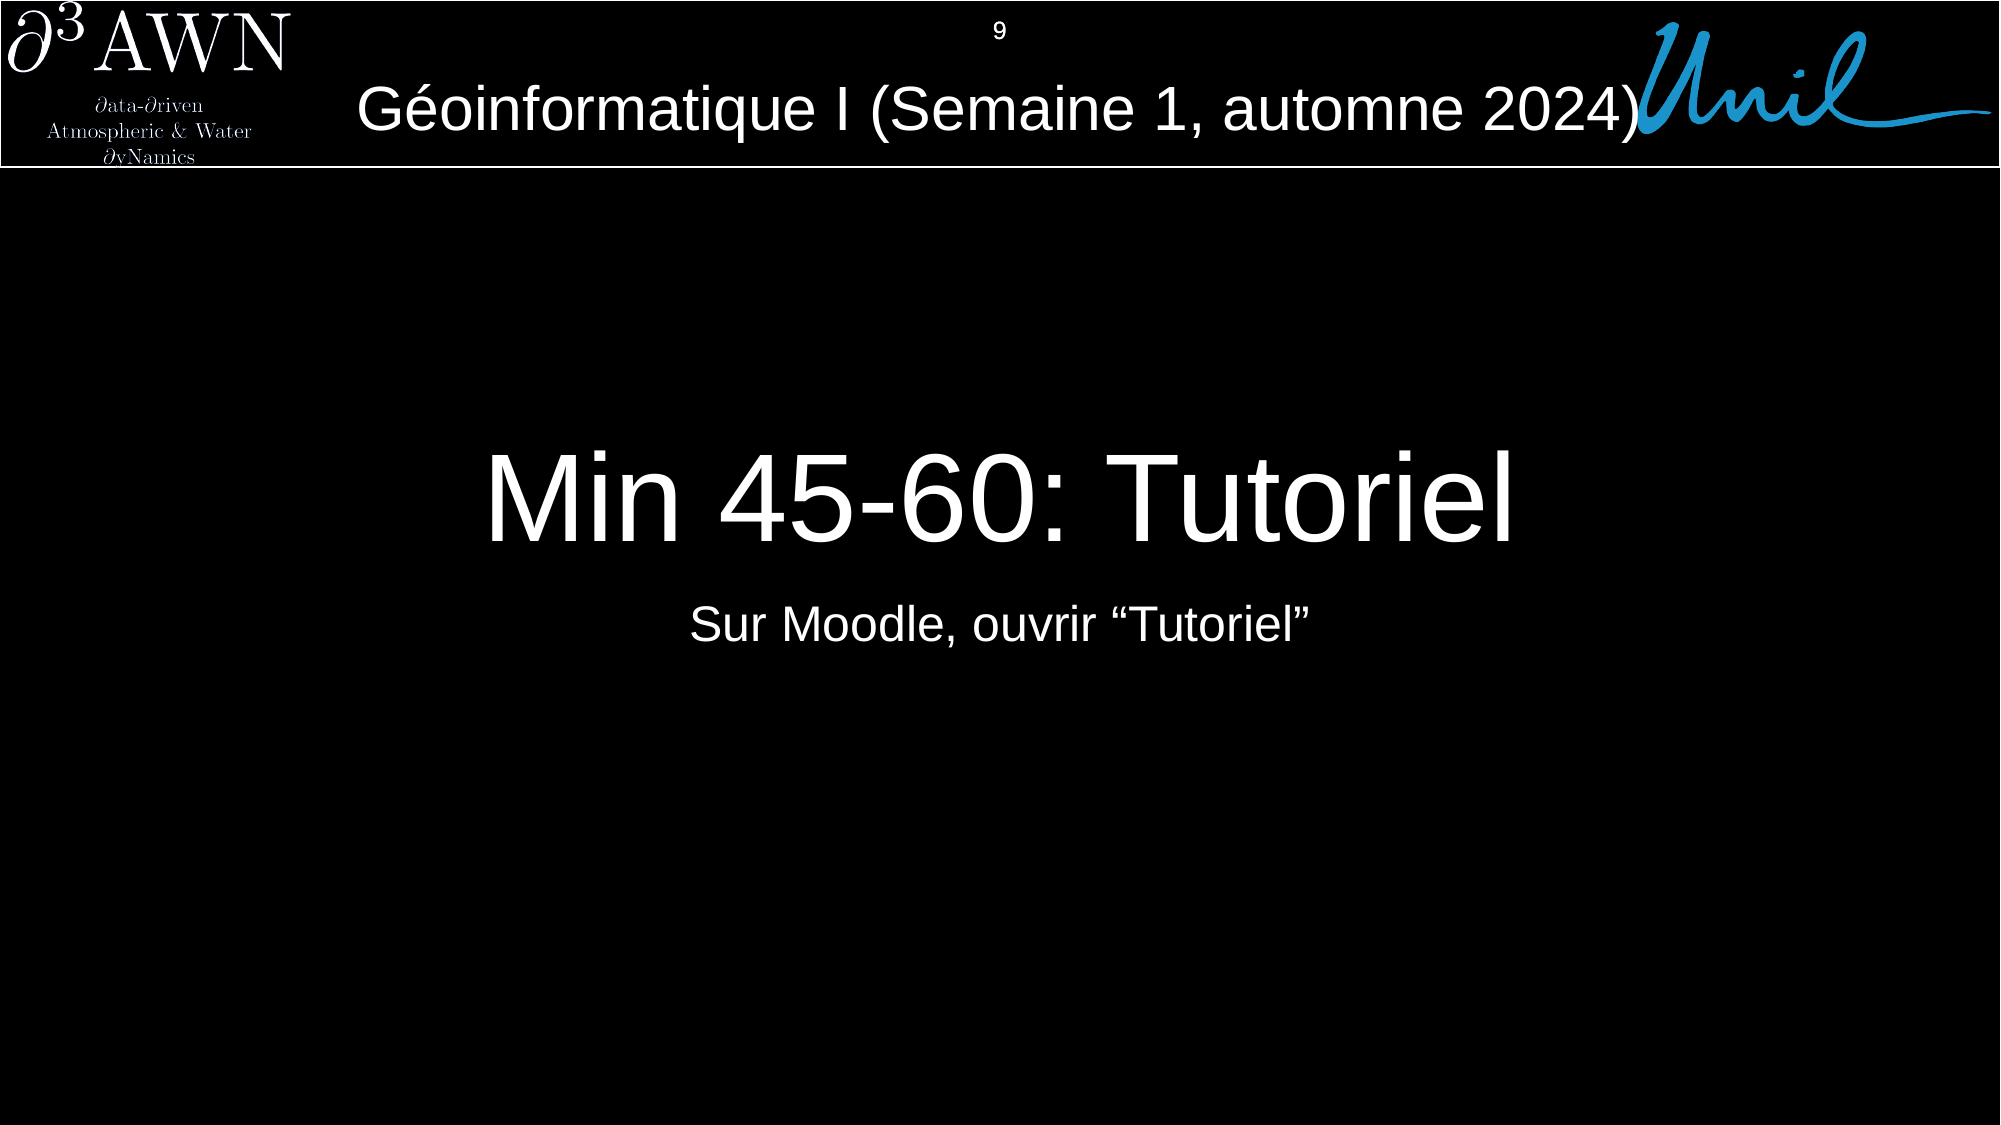

9
# Min 45-60: Tutoriel
Sur Moodle, ouvrir “Tutoriel”